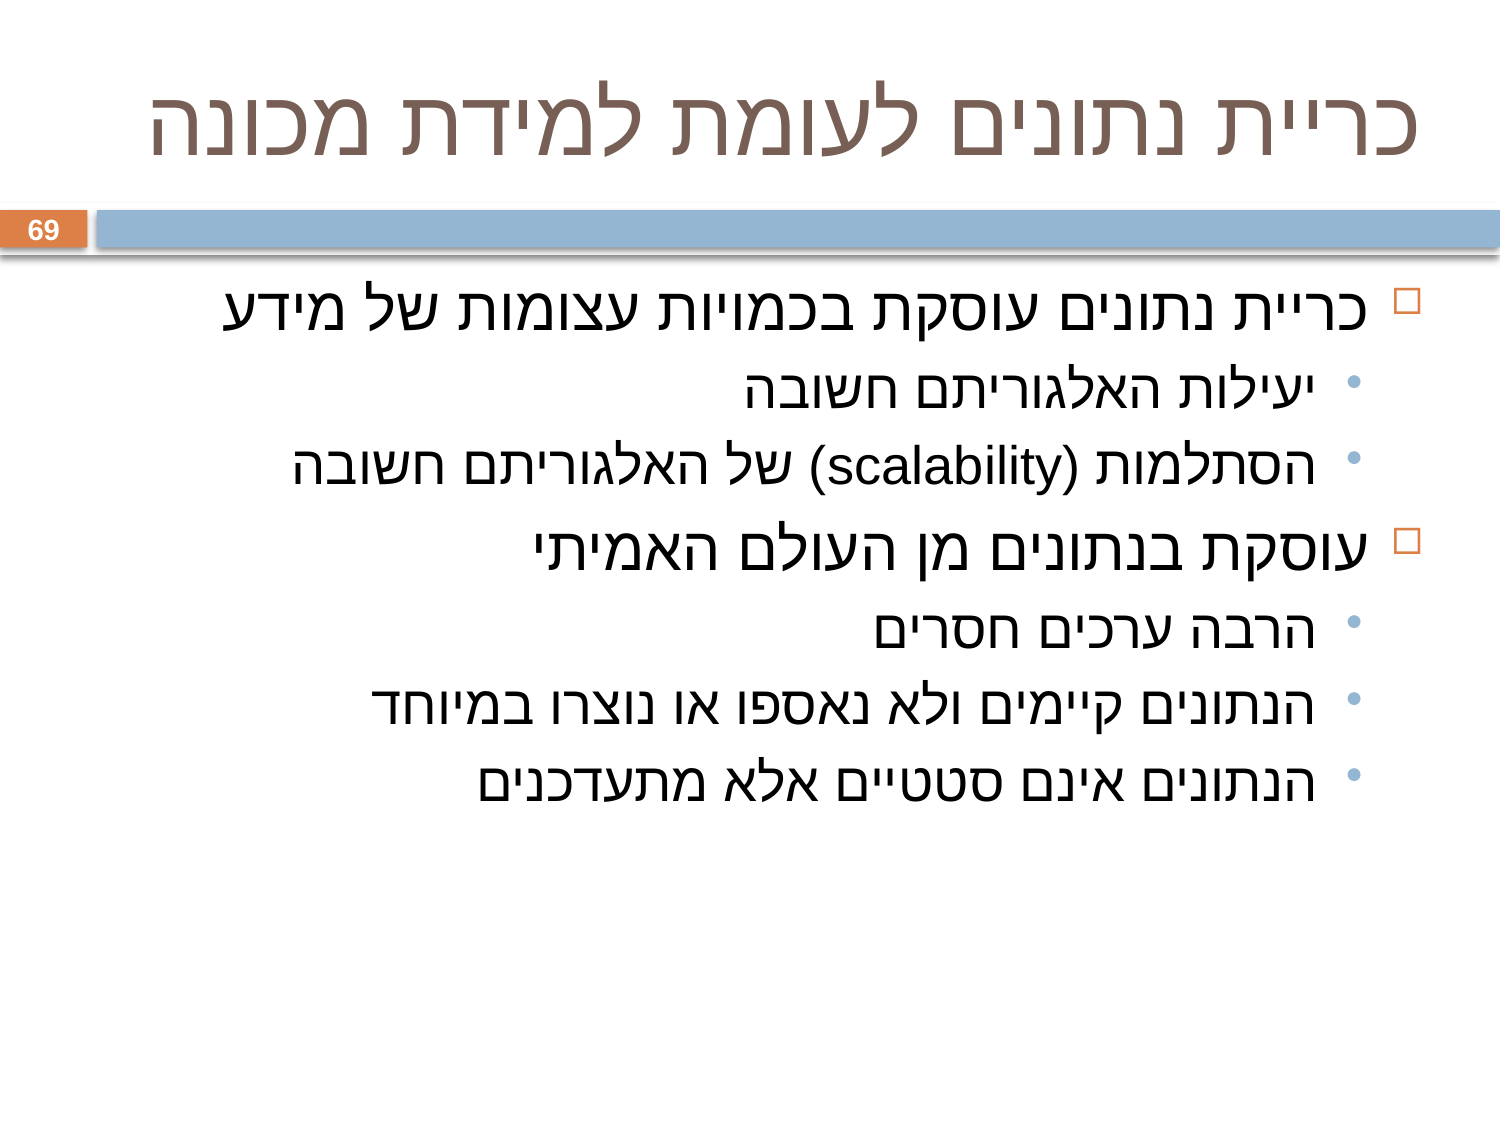

# כריית נתונים לעומת למידת מכונה
69
כריית נתונים עוסקת בכמויות עצומות של מידע
יעילות האלגוריתם חשובה
הסתלמות (scalability) של האלגוריתם חשובה
עוסקת בנתונים מן העולם האמיתי
הרבה ערכים חסרים
הנתונים קיימים ולא נאספו או נוצרו במיוחד
הנתונים אינם סטטיים אלא מתעדכנים